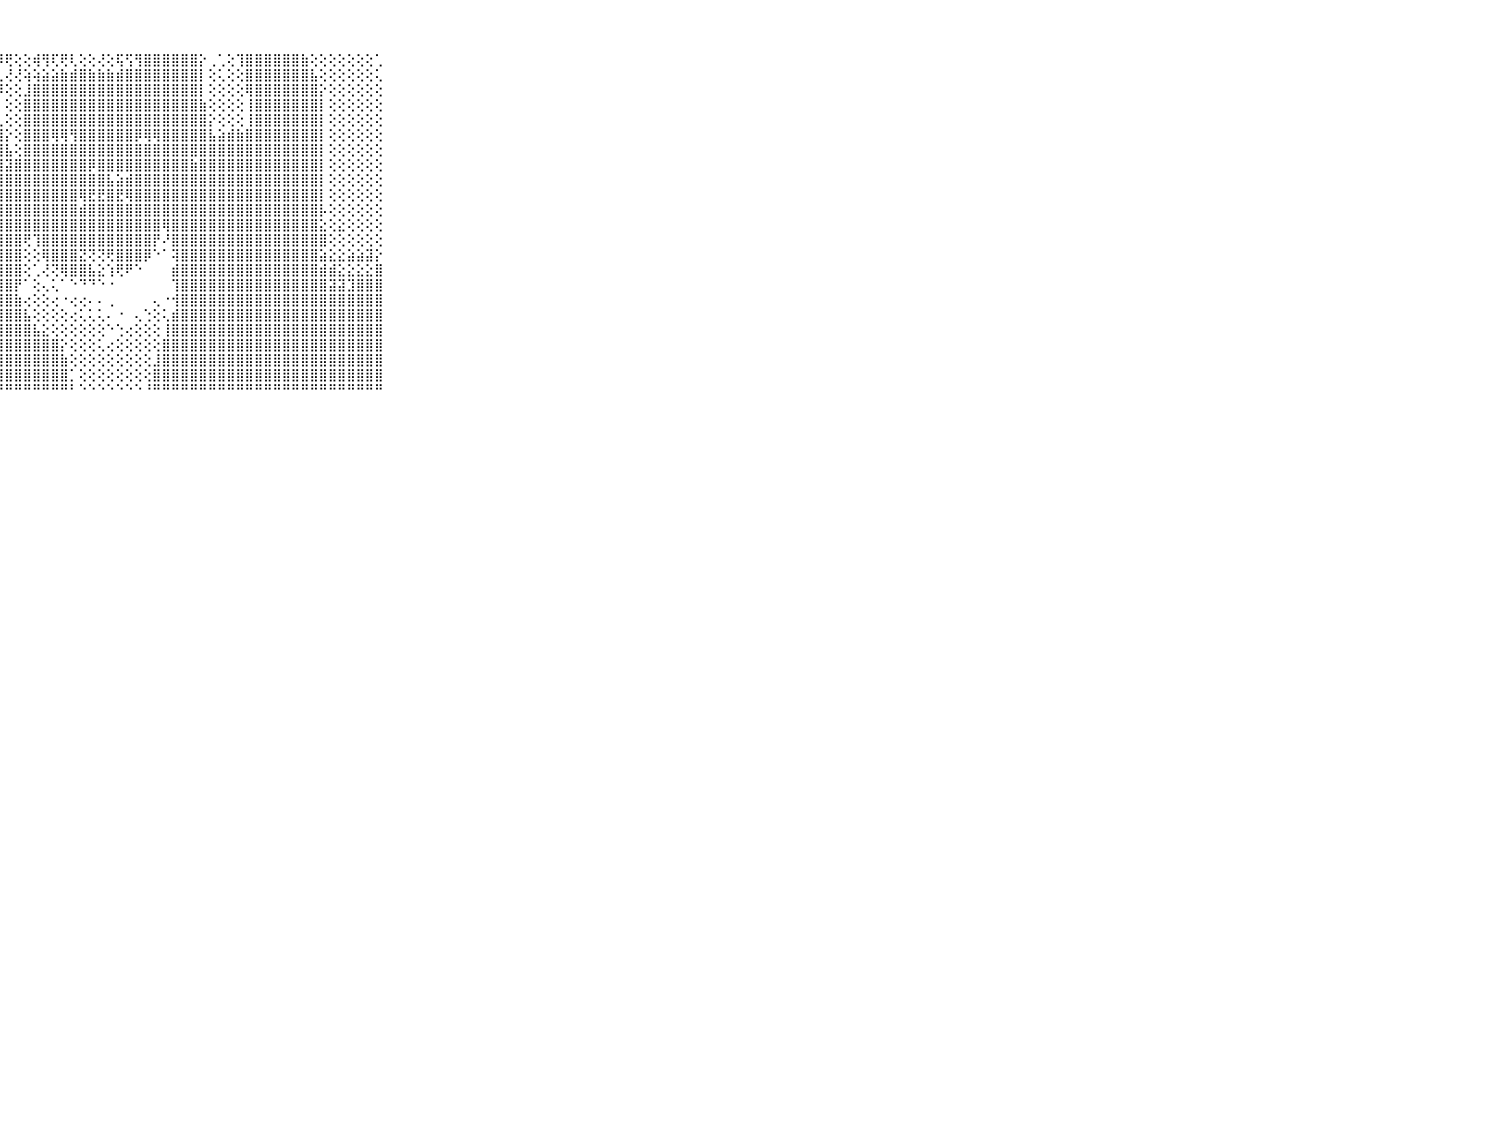

⠀⠀⠀⠀⠀⠀⠀⠀⠀⠀⠀⣾⣿⣿⣿⣿⣿⣿⣿⣿⣿⣿⣿⣿⣿⣿⣿⡿⢟⢕⢕⢾⢻⢏⢟⢇⢕⢕⢜⢕⢯⢫⢻⣿⣿⣿⣿⣿⣿⡕⢀⢁⢕⢹⣿⣿⣿⣿⣿⣿⣷⢕⢕⢕⢕⢕⢕⢕⢁⠀⠀⠀⠀⠀⠀⠀⠀⠀⠀⠀⠀
⠀⠀⠀⠀⠀⠀⠀⠀⠀⠀⠀⣿⣿⣿⣿⣿⣿⣿⣿⣿⣿⣿⣿⣿⣿⣿⣿⣇⢜⢜⢵⢵⣵⣵⣷⣾⣿⣷⣷⣷⣾⣿⣿⣿⣿⣿⣿⣿⣿⡇⢕⢅⢕⢕⣿⣿⣿⣿⣿⣿⣿⣧⢕⢕⢕⢕⢕⢕⢅⠀⠀⠀⠀⠀⠀⠀⠀⠀⠀⠀⠀
⠀⠀⠀⠀⠀⠀⠀⠀⠀⠀⠀⣿⣿⣿⣿⣿⣿⣿⣿⣿⣿⣿⣿⣿⣿⣿⣿⡿⢕⢕⣸⣿⣿⣿⣿⣿⣿⣿⣿⣿⣿⣿⣿⣿⣿⣿⣿⣿⣿⡇⢕⢕⢕⢕⢿⣿⣿⣿⣿⣿⣿⣿⡕⢕⢕⢕⢕⢕⢕⠀⠀⠀⠀⠀⠀⠀⠀⠀⠀⠀⠀
⠀⠀⠀⠀⠀⠀⠀⠀⠀⠀⠀⣿⣿⣿⣿⣿⣿⣿⣿⣿⣿⣿⣿⣿⣿⣿⣿⡇⢕⢕⣿⣿⣿⣿⣿⣿⣿⣿⣿⣿⣿⣿⣿⣿⣿⣿⣿⣿⣿⣷⢕⢕⢕⢕⢸⣿⣿⣿⣿⣿⣿⣿⡇⢕⢕⢕⢕⢕⢕⠀⠀⠀⠀⠀⠀⠀⠀⠀⠀⠀⠀
⠀⠀⠀⠀⠀⠀⠀⠀⠀⠀⠀⣿⣿⣿⣿⣿⣿⣿⣿⣿⣿⣿⣿⣿⣿⣿⣿⣇⢕⢕⣿⣿⣿⣿⣿⣿⣿⣿⣿⣿⣿⣿⣿⣿⣿⣿⣿⣿⣿⣿⡕⢕⢕⢕⢸⣿⣿⣿⣿⣿⣿⣿⡇⢕⢕⢕⢕⢕⢕⠀⠀⠀⠀⠀⠀⠀⠀⠀⠀⠀⠀
⠀⠀⠀⠀⠀⠀⠀⠀⠀⠀⠀⣿⣿⣿⣿⣿⣿⣿⣿⣿⣿⣿⣿⣿⣿⣿⣿⣿⡕⢕⣿⣿⣿⢿⢿⢻⣿⣿⣿⣿⣿⣿⡿⢿⢿⣿⣿⣿⣿⣿⣧⣵⣾⣷⣿⣿⣿⣿⣿⣿⣿⣿⡇⢕⢕⢕⢕⢕⢕⠀⠀⠀⠀⠀⠀⠀⠀⠀⠀⠀⠀
⠀⠀⠀⠀⠀⠀⠀⠀⠀⠀⠀⣿⣿⣿⣿⣿⣿⣿⣿⣿⣿⣿⣿⣿⣿⣿⣿⣿⣧⢕⣿⣿⣿⣿⣿⣿⣿⣿⣿⣿⣿⣿⣿⣿⣿⣿⣿⣿⣿⣿⣿⣿⣿⣿⣿⣿⣿⣿⣿⣿⣿⣿⡇⢕⢕⢕⢕⢕⢕⠀⠀⠀⠀⠀⠀⠀⠀⠀⠀⠀⠀
⠀⠀⠀⠀⠀⠀⠀⠀⠀⠀⠀⣿⣿⣿⣿⣿⣿⣿⣿⣿⣿⣿⣿⣿⣿⣿⣿⣿⣽⣿⣿⣿⣿⣿⣿⣿⣿⡿⣿⣿⣿⣿⣿⣿⣿⣿⣿⣿⣷⣿⣿⣿⣿⣿⣿⣿⣿⣿⣿⣿⣿⣿⡇⢕⢕⢕⢕⢕⢕⠀⠀⠀⠀⠀⠀⠀⠀⠀⠀⠀⠀
⠀⠀⠀⠀⠀⠀⠀⠀⠀⠀⠀⣿⣿⣿⣿⣿⣿⣿⣿⣿⣿⣿⣿⣿⣿⣿⣿⣿⣿⣿⣿⣿⣿⣿⣿⣿⣿⣿⣿⣧⣵⣾⣿⣿⣿⣿⣿⣿⣿⣿⣿⣿⣿⣿⣿⣿⣿⣿⣿⣿⣿⣿⡇⢕⢕⢕⢕⢕⢕⠀⠀⠀⠀⠀⠀⠀⠀⠀⠀⠀⠀
⠀⠀⠀⠀⠀⠀⠀⠀⠀⠀⠀⣿⣿⣿⣿⣿⣿⣿⣿⣿⣿⣿⣿⣿⣿⣿⣿⣿⣿⣿⣿⣿⣿⣿⣿⣿⢿⣟⣟⣿⣟⢿⣿⣿⣿⣿⣿⣿⣿⣿⣿⣿⣿⣿⣿⣿⣿⣿⣿⣿⣿⣿⡇⢕⢕⢕⢕⢕⢕⠀⠀⠀⠀⠀⠀⠀⠀⠀⠀⠀⠀
⠀⠀⠀⠀⠀⠀⠀⠀⠀⠀⠀⣿⣿⣿⣿⣿⣿⣿⣿⣿⣿⣿⣿⣿⣿⣿⣿⣿⣿⣿⣿⣿⣿⣿⣿⣿⣾⣿⣿⣿⣿⣿⣿⣿⣿⣿⣿⣿⣿⣿⣿⣿⣿⣿⣿⣿⣿⣿⣿⣿⣿⣿⡧⢕⢕⢕⢕⢕⢕⠀⠀⠀⠀⠀⠀⠀⠀⠀⠀⠀⠀
⠀⠀⠀⠀⠀⠀⠀⠀⠀⠀⠀⣿⣿⣿⣿⣿⣿⣿⣿⣿⣿⣿⣿⣿⣿⣿⣿⣿⣿⣿⣿⣿⣿⣿⣿⣿⣿⣿⣿⣿⣿⣿⣿⣿⣿⢿⣿⣿⣿⣿⣿⣿⣿⣿⣿⣿⣿⣿⣿⣿⣿⣿⣕⢕⣕⢕⢕⢕⢕⠀⠀⠀⠀⠀⠀⠀⠀⠀⠀⠀⠀
⠀⠀⠀⠀⠀⠀⠀⠀⠀⠀⠀⣿⣿⣿⣿⣿⣿⣿⣿⣿⣿⣿⣿⣿⣿⣿⣿⣿⣿⣿⢟⢹⣿⣿⣿⣿⣿⣿⣿⣿⣿⣿⣿⣿⡟⠜⣿⣿⣿⣿⣿⣿⣿⣿⣿⣿⣿⣿⣿⣿⣿⣿⣿⢕⢕⢕⢕⢕⢕⠀⠀⠀⠀⠀⠀⠀⠀⠀⠀⠀⠀
⠀⠀⠀⠀⠀⠀⠀⠀⠀⠀⠀⣿⣿⣿⣿⣿⣿⣿⣿⣿⣿⣿⣿⣿⣿⣿⣿⣿⣿⣿⢕⢕⢿⣿⣿⣿⣝⢝⢝⢟⣿⣿⣿⡿⠑⠁⢽⣿⣿⣿⣿⣿⣿⣿⣿⣿⣿⣿⣿⣿⣿⣿⣵⣕⣕⣵⣵⣽⡕⠀⠀⠀⠀⠀⠀⠀⠀⠀⠀⠀⠀
⠀⠀⠀⠀⠀⠀⠀⠀⠀⠀⠀⣿⣿⣿⣿⣿⣿⣿⣿⣿⣿⣿⣿⣿⣿⣿⣿⣿⣿⣿⢕⢁⢜⢝⢿⣿⣿⣧⣕⢱⢟⠟⠑⠀⠀⠀⣾⣿⣿⣿⣿⣿⣿⣿⣿⣿⣿⣿⣿⣿⣿⣿⣾⣾⣕⣕⣕⣕⣿⠀⠀⠀⠀⠀⠀⠀⠀⠀⠀⠀⠀
⠀⠀⠀⠀⠀⠀⠀⠀⠀⠀⠀⣿⣿⣿⣿⣿⣿⣿⣿⣿⣿⣿⣿⣿⣿⣿⣿⣿⣿⡟⠁⢕⢄⢅⠁⠑⠙⠙⠑⠐⠀⠀⠀⠀⠀⠀⢹⣿⣿⣿⣿⣿⣿⣿⣿⣿⣿⣿⣿⣿⣿⣿⣿⣽⣽⣹⣿⣿⣿⠀⠀⠀⠀⠀⠀⠀⠀⠀⠀⠀⠀
⠀⠀⠀⠀⠀⠀⠀⠀⠀⠀⠀⣿⣿⣿⣿⣿⣿⣿⣿⣿⣿⣿⣿⣿⣿⣿⣿⣿⣿⣷⢔⢕⢕⢔⠐⢔⢔⠄⠄⢀⠀⠀⠀⠀⢄⠐⢺⣿⣿⣿⣿⣿⣿⣿⣿⣿⣿⣿⣿⣿⣿⣿⣿⣿⣿⣿⣿⣿⣿⠀⠀⠀⠀⠀⠀⠀⠀⠀⠀⠀⠀
⠀⠀⠀⠀⠀⠀⠀⠀⠀⠀⠀⣿⣿⣿⣿⣿⣿⣿⣿⣿⣿⣿⣿⣿⣿⣿⣿⣿⣿⣿⣧⢕⢕⢕⢕⢔⢅⢅⢅⠄⠐⠀⢄⢑⢕⢅⣾⣿⣿⣿⣿⣿⣿⣿⣿⣿⣿⣿⣿⣿⣿⣿⣿⣿⣿⣿⣿⣿⣿⠀⠀⠀⠀⠀⠀⠀⠀⠀⠀⠀⠀
⠀⠀⠀⠀⠀⠀⠀⠀⠀⠀⠀⣿⣿⣿⣿⣿⣿⣿⣿⣿⣿⣿⣿⣿⣿⣿⣿⣿⣿⣿⣿⣧⣕⢕⢕⢕⢕⢕⢕⠑⢑⢔⢕⢕⢕⢸⣿⣿⣿⣿⣿⣿⣿⣿⣿⣿⣿⣿⣿⣿⣿⣿⣿⣿⣿⣿⣿⣿⣿⠀⠀⠀⠀⠀⠀⠀⠀⠀⠀⠀⠀
⠀⠀⠀⠀⠀⠀⠀⠀⠀⠀⠀⣿⣿⣿⣿⣿⣿⣿⣿⣿⣿⣿⣿⣿⣿⣿⣿⣿⣿⣿⣿⣿⣿⣿⡕⢕⢕⢕⢅⢔⢕⢕⢕⢕⢕⣿⣿⣿⣿⣿⣿⣿⣿⣿⣿⣿⣿⣿⣿⣿⣿⣿⣿⣿⣿⣿⣿⣿⣿⠀⠀⠀⠀⠀⠀⠀⠀⠀⠀⠀⠀
⠀⠀⠀⠀⠀⠀⠀⠀⠀⠀⠀⣿⣿⣿⣿⣿⣿⣿⣿⣿⣿⣿⣿⣿⣿⣿⣿⣿⣿⣿⣿⣿⣿⣿⣷⢕⢕⢕⢕⢕⢕⢕⢕⢕⣸⣿⣿⣿⣿⣿⣿⣿⣿⣿⣿⣿⣿⣿⣿⣿⣿⣿⣿⣿⣿⣿⣿⣿⣿⠀⠀⠀⠀⠀⠀⠀⠀⠀⠀⠀⠀
⠀⠀⠀⠀⠀⠀⠀⠀⠀⠀⠀⣿⣿⣿⣿⣿⣿⣿⣿⣿⣿⣿⣿⣿⣿⣿⣿⣿⣿⣿⣿⣿⣿⣿⣿⡁⢕⢕⢕⢕⢕⢕⢕⢕⣿⣿⣿⣿⣿⣿⣿⣿⣿⣿⣿⣿⣿⣿⣿⣿⣿⣿⣿⣿⣿⣿⣿⣿⣿⠀⠀⠀⠀⠀⠀⠀⠀⠀⠀⠀⠀
⠀⠀⠀⠀⠀⠀⠀⠀⠀⠀⠀⠛⠛⠛⠛⠛⠛⠛⠛⠛⠛⠛⠛⠛⠛⠛⠛⠛⠛⠛⠛⠛⠛⠛⠛⠃⠑⠑⠑⠑⠑⠑⠑⠘⠛⠛⠛⠛⠛⠛⠛⠛⠛⠛⠛⠛⠛⠛⠛⠛⠛⠛⠛⠛⠛⠛⠛⠛⠛⠀⠀⠀⠀⠀⠀⠀⠀⠀⠀⠀⠀